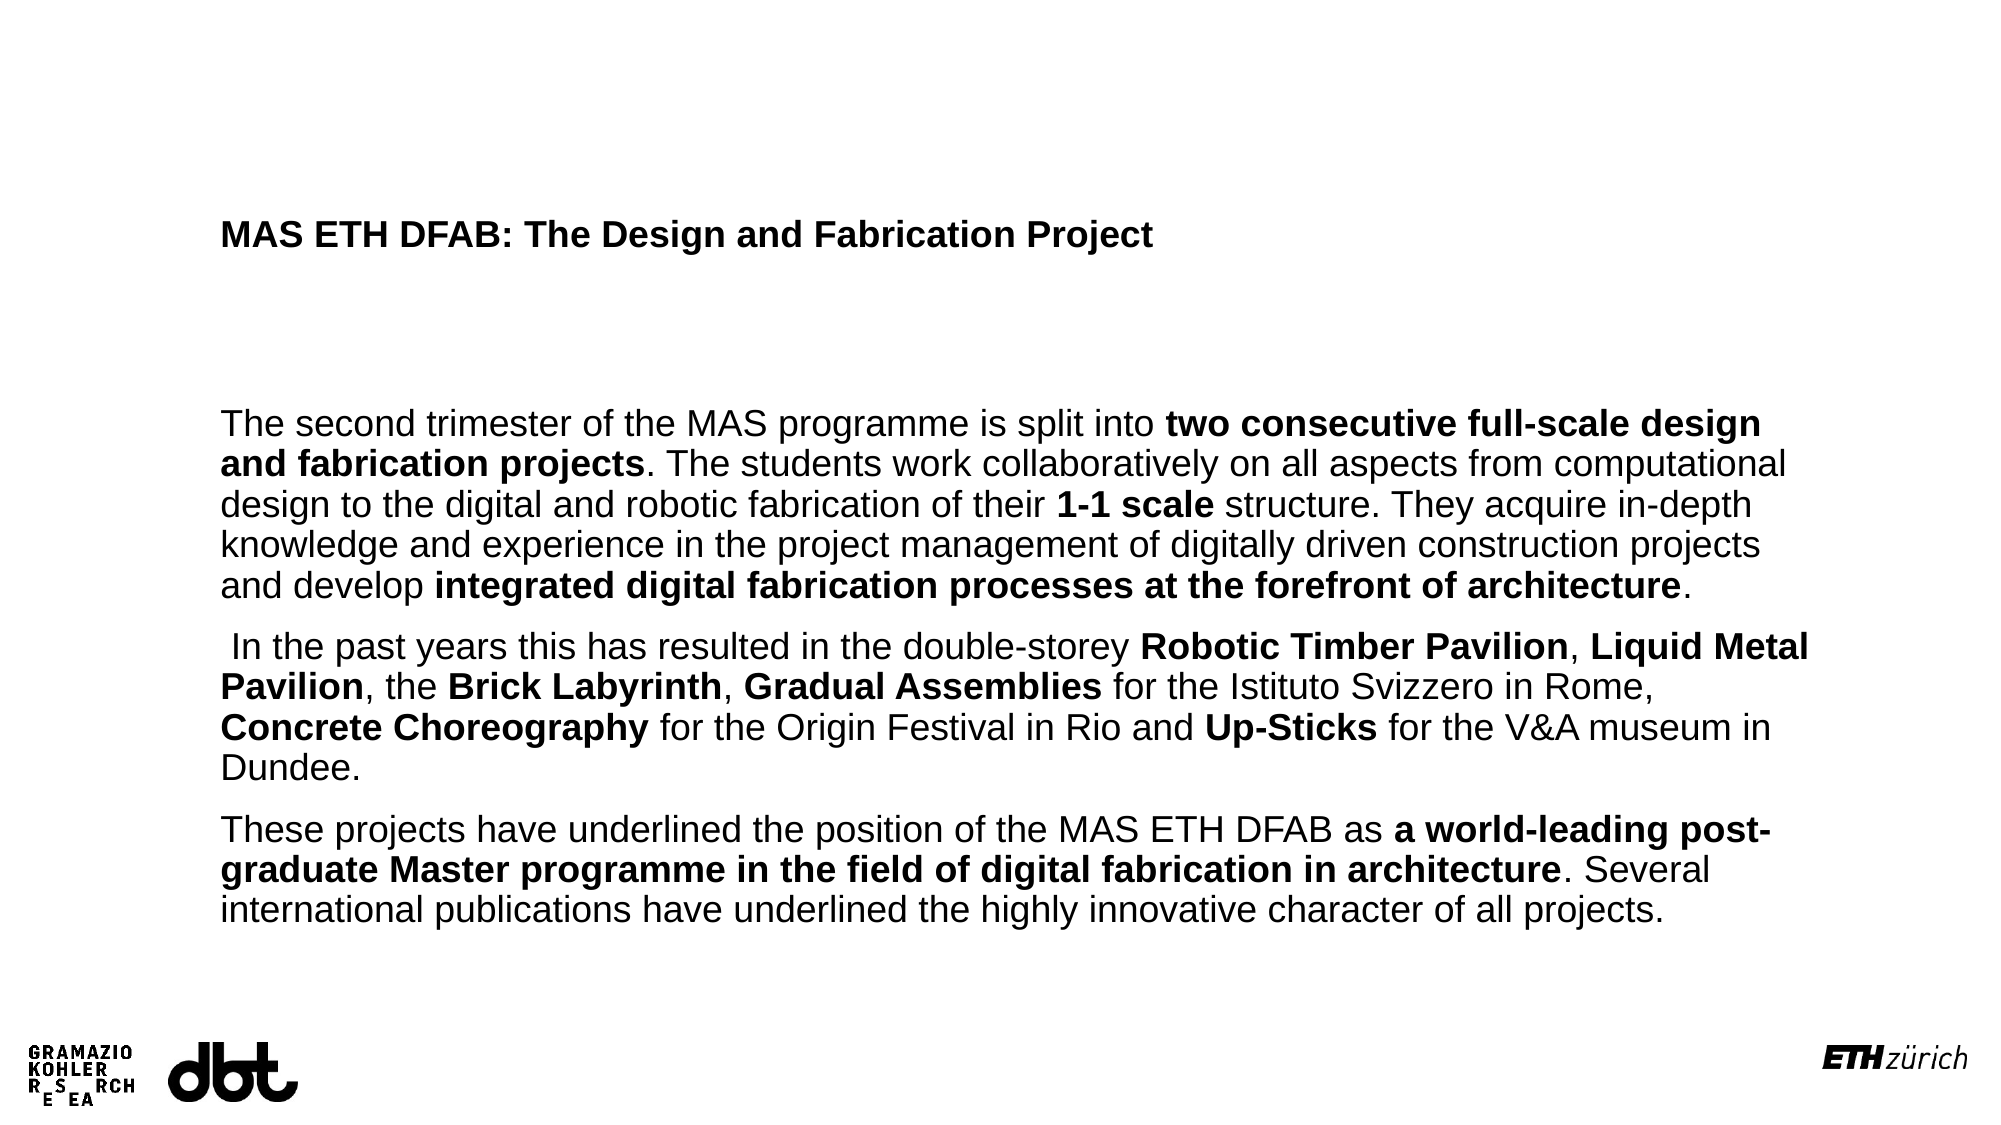

# MAS ETH DFAB: The Design and Fabrication Project

The second trimester of the MAS programme is split into two consecutive full-scale design and fabrication projects. The students work collaboratively on all aspects from computational design to the digital and robotic fabrication of their 1-1 scale structure. They acquire in-depth knowledge and experience in the project management of digitally driven construction projects and develop integrated digital fabrication processes at the forefront of architecture.
 In the past years this has resulted in the double-storey Robotic Timber Pavilion, Liquid Metal Pavilion, the Brick Labyrinth, Gradual Assemblies for the Istituto Svizzero in Rome, Concrete Choreography for the Origin Festival in Rio and Up-Sticks for the V&A museum in Dundee.
These projects have underlined the position of the MAS ETH DFAB as a world-leading post-graduate Master programme in the field of digital fabrication in architecture. Several international publications have underlined the highly innovative character of all projects.